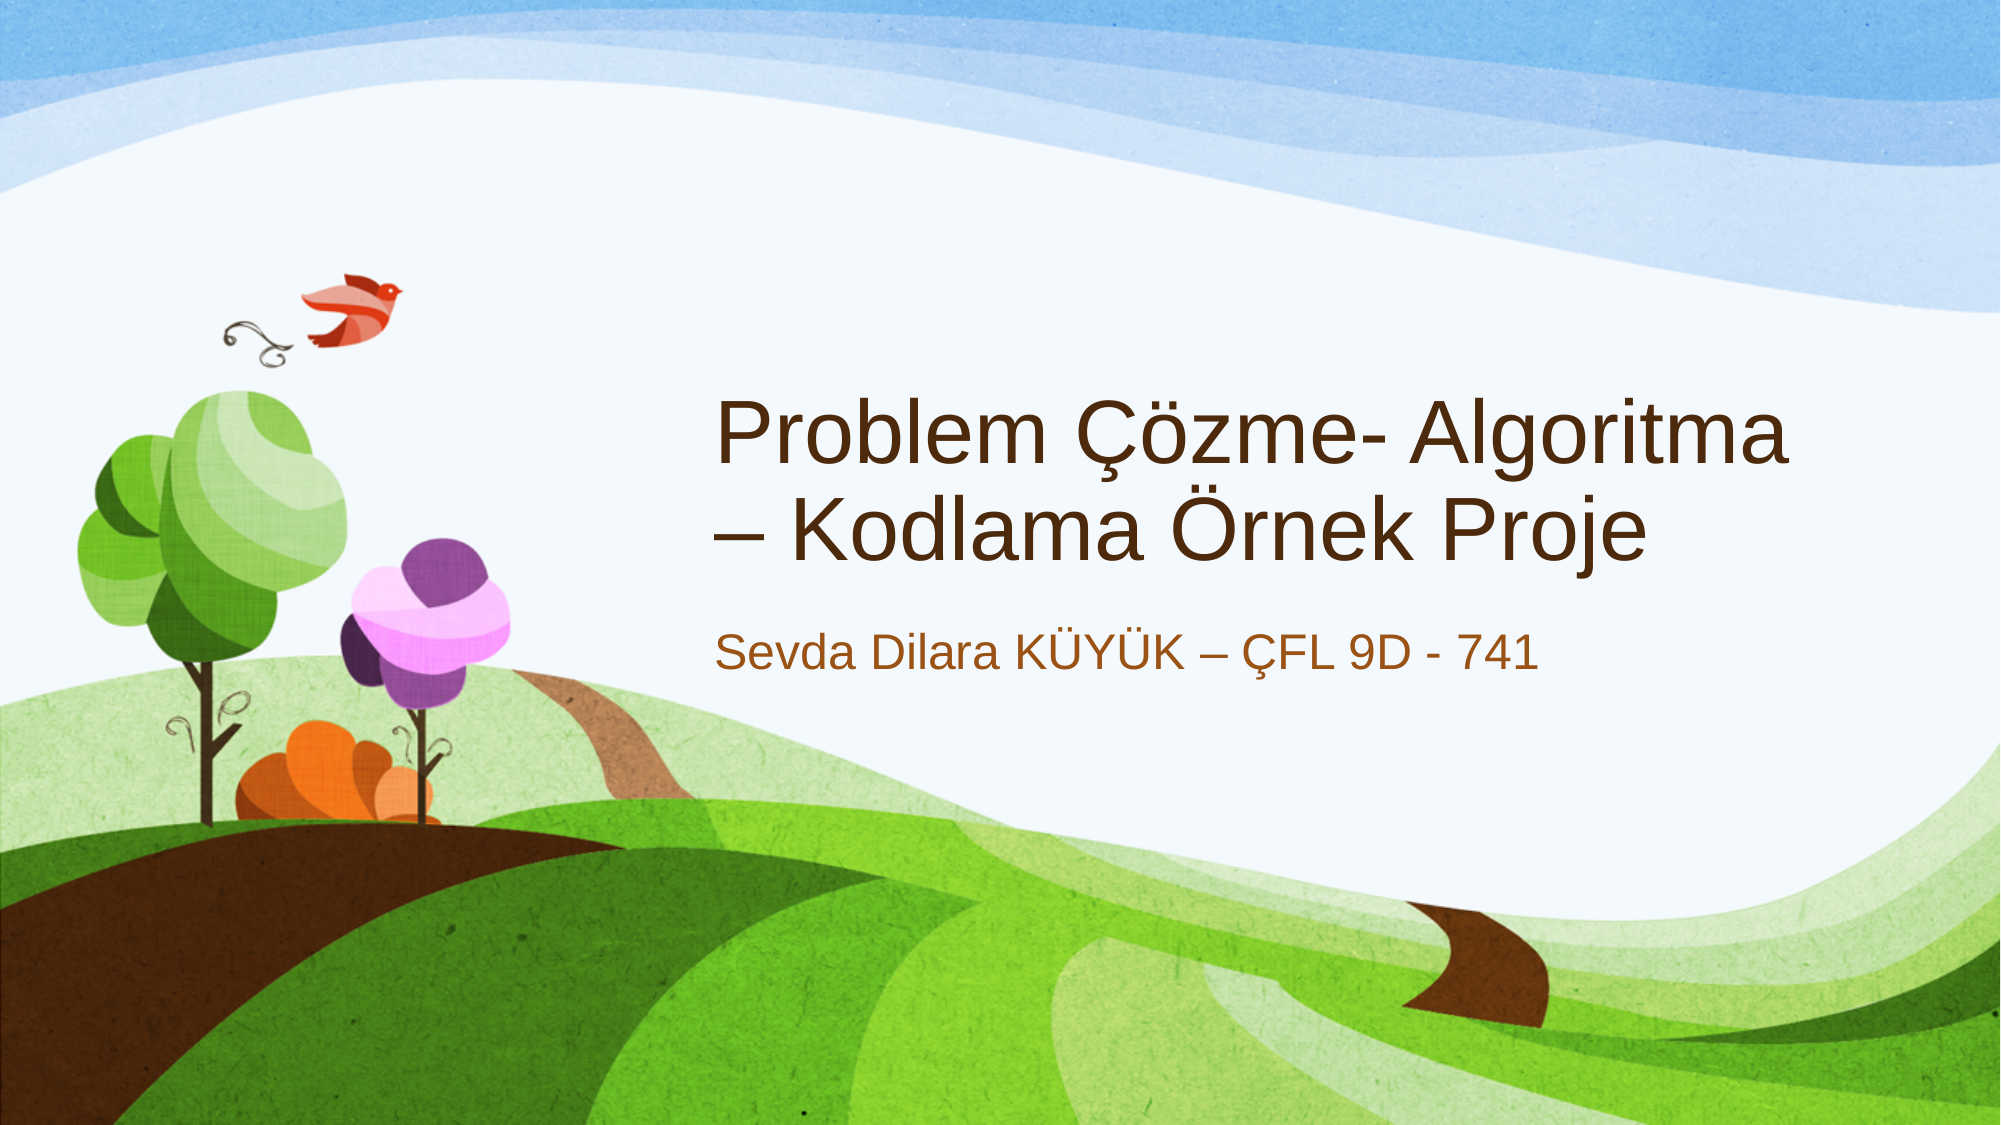

# Problem Çözme- Algoritma – Kodlama Örnek Proje
Sevda Dilara KÜYÜK – ÇFL 9D - 741